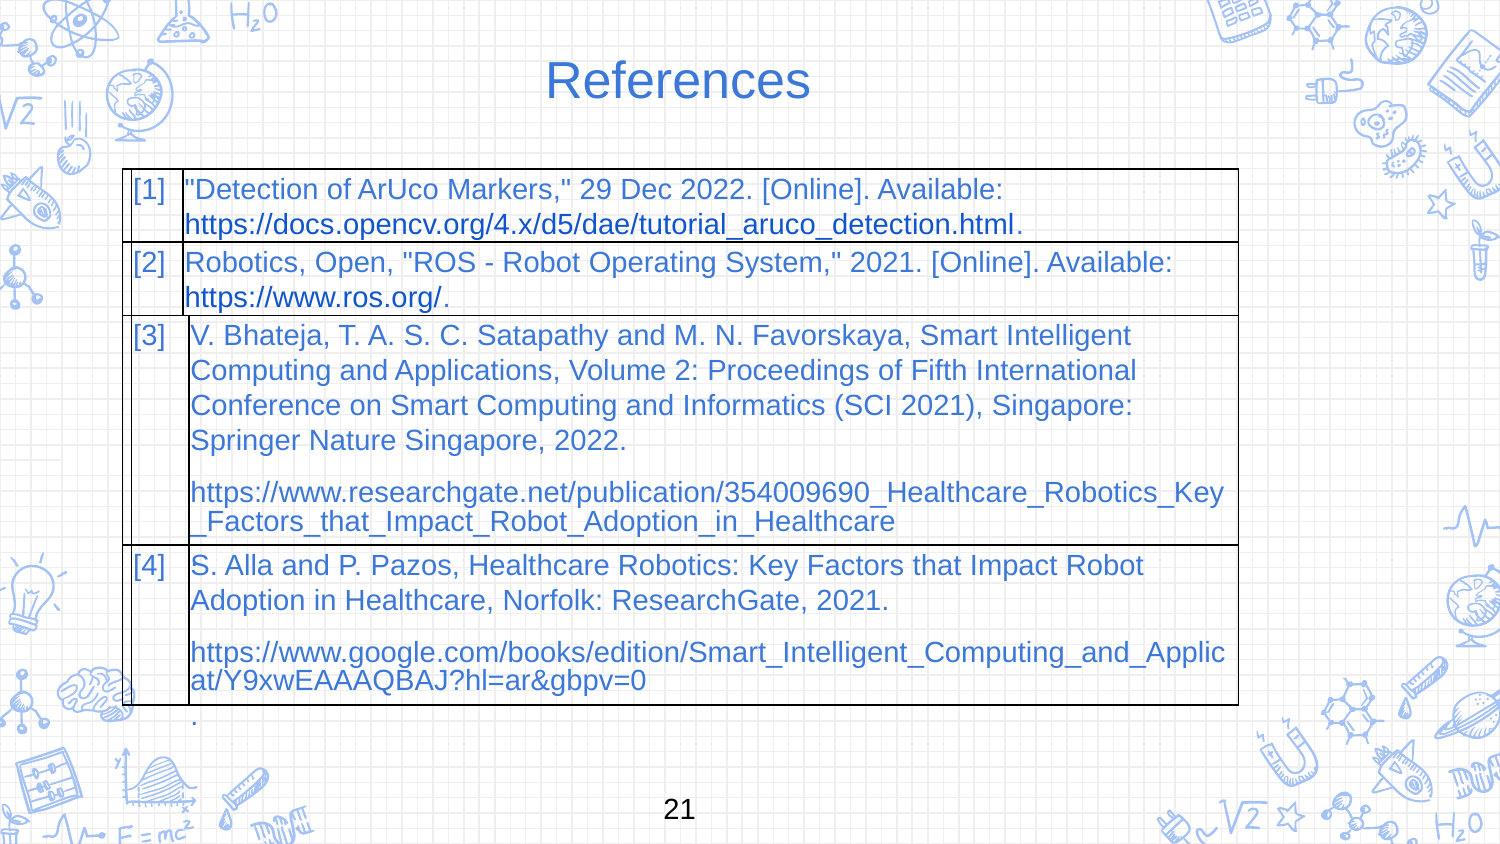

References
|  | [1] | "Detection of ArUco Markers," 29 Dec 2022. [Online]. Available: https://docs.opencv.org/4.x/d5/dae/tutorial\_aruco\_detection.html. |  |
| --- | --- | --- | --- |
|  | [2] | Robotics, Open, "ROS - Robot Operating System," 2021. [Online]. Available: https://www.ros.org/. |  |
|  | [3] |  | V. Bhateja, T. A. S. C. Satapathy and M. N. Favorskaya, Smart Intelligent Computing and Applications, Volume 2: Proceedings of Fifth International Conference on Smart Computing and Informatics (SCI 2021), Singapore: Springer Nature Singapore, 2022. https://www.researchgate.net/publication/354009690\_Healthcare\_Robotics\_Key\_Factors\_that\_Impact\_Robot\_Adoption\_in\_Healthcare. |
|  | [4] |  | S. Alla and P. Pazos, Healthcare Robotics: Key Factors that Impact Robot Adoption in Healthcare, Norfolk: ResearchGate, 2021. https://www.google.com/books/edition/Smart\_Intelligent\_Computing\_and\_Applicat/Y9xwEAAAQBAJ?hl=ar&gbpv=0. |

21